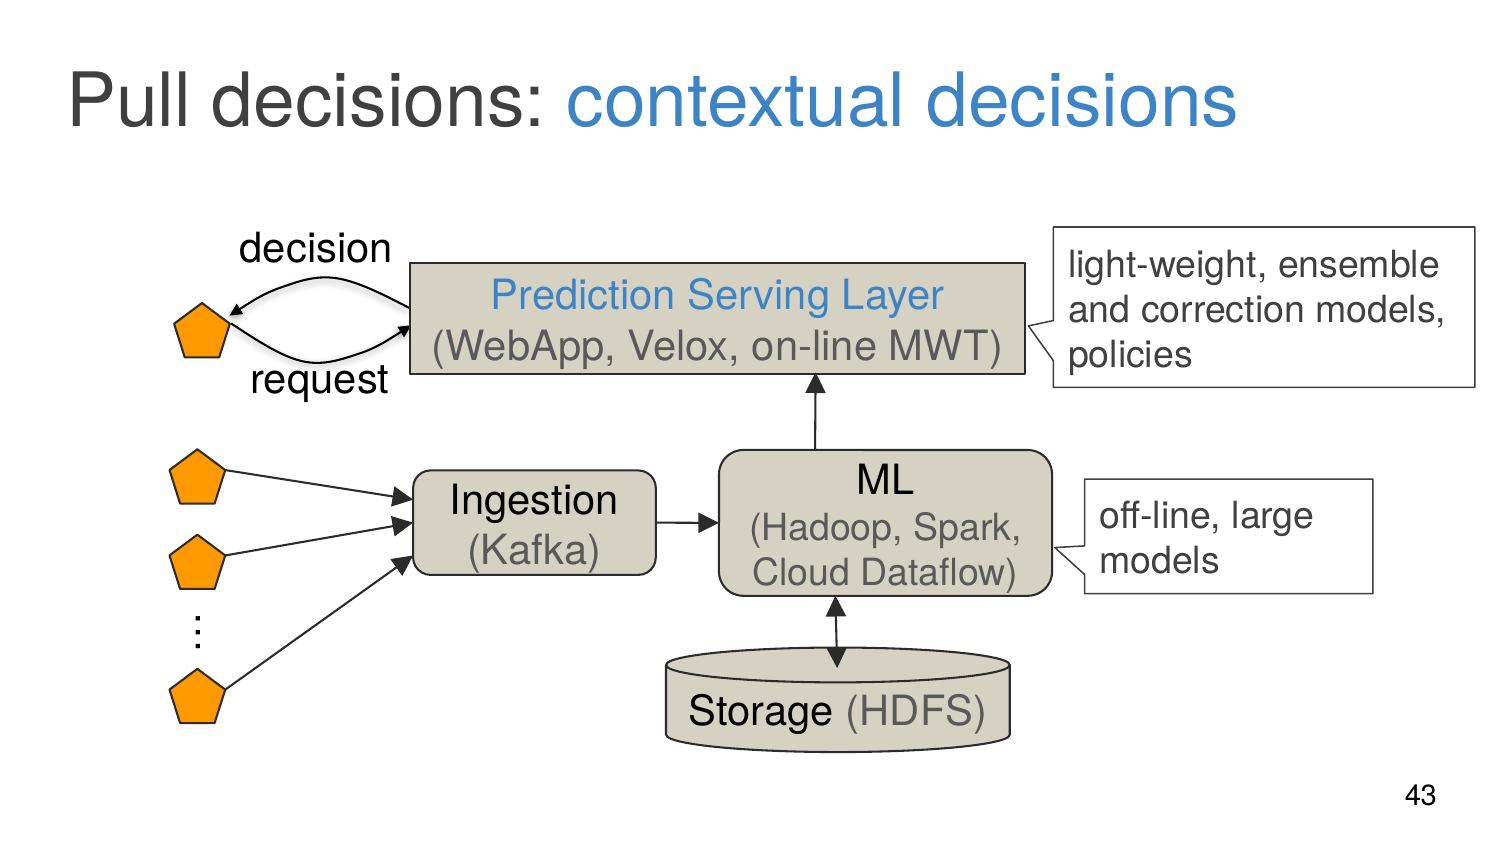

# Pull decisions: contextual decisions
decision
light-weight, ensemble and correction models, policies
Prediction Serving Layer
(WebApp, Velox, on-line MWT)

request

Ingestion
(Kafka)

…

ML
(Hadoop, Spark, Cloud Dataflow)
off-line, large models
Storage (HDFS)
43